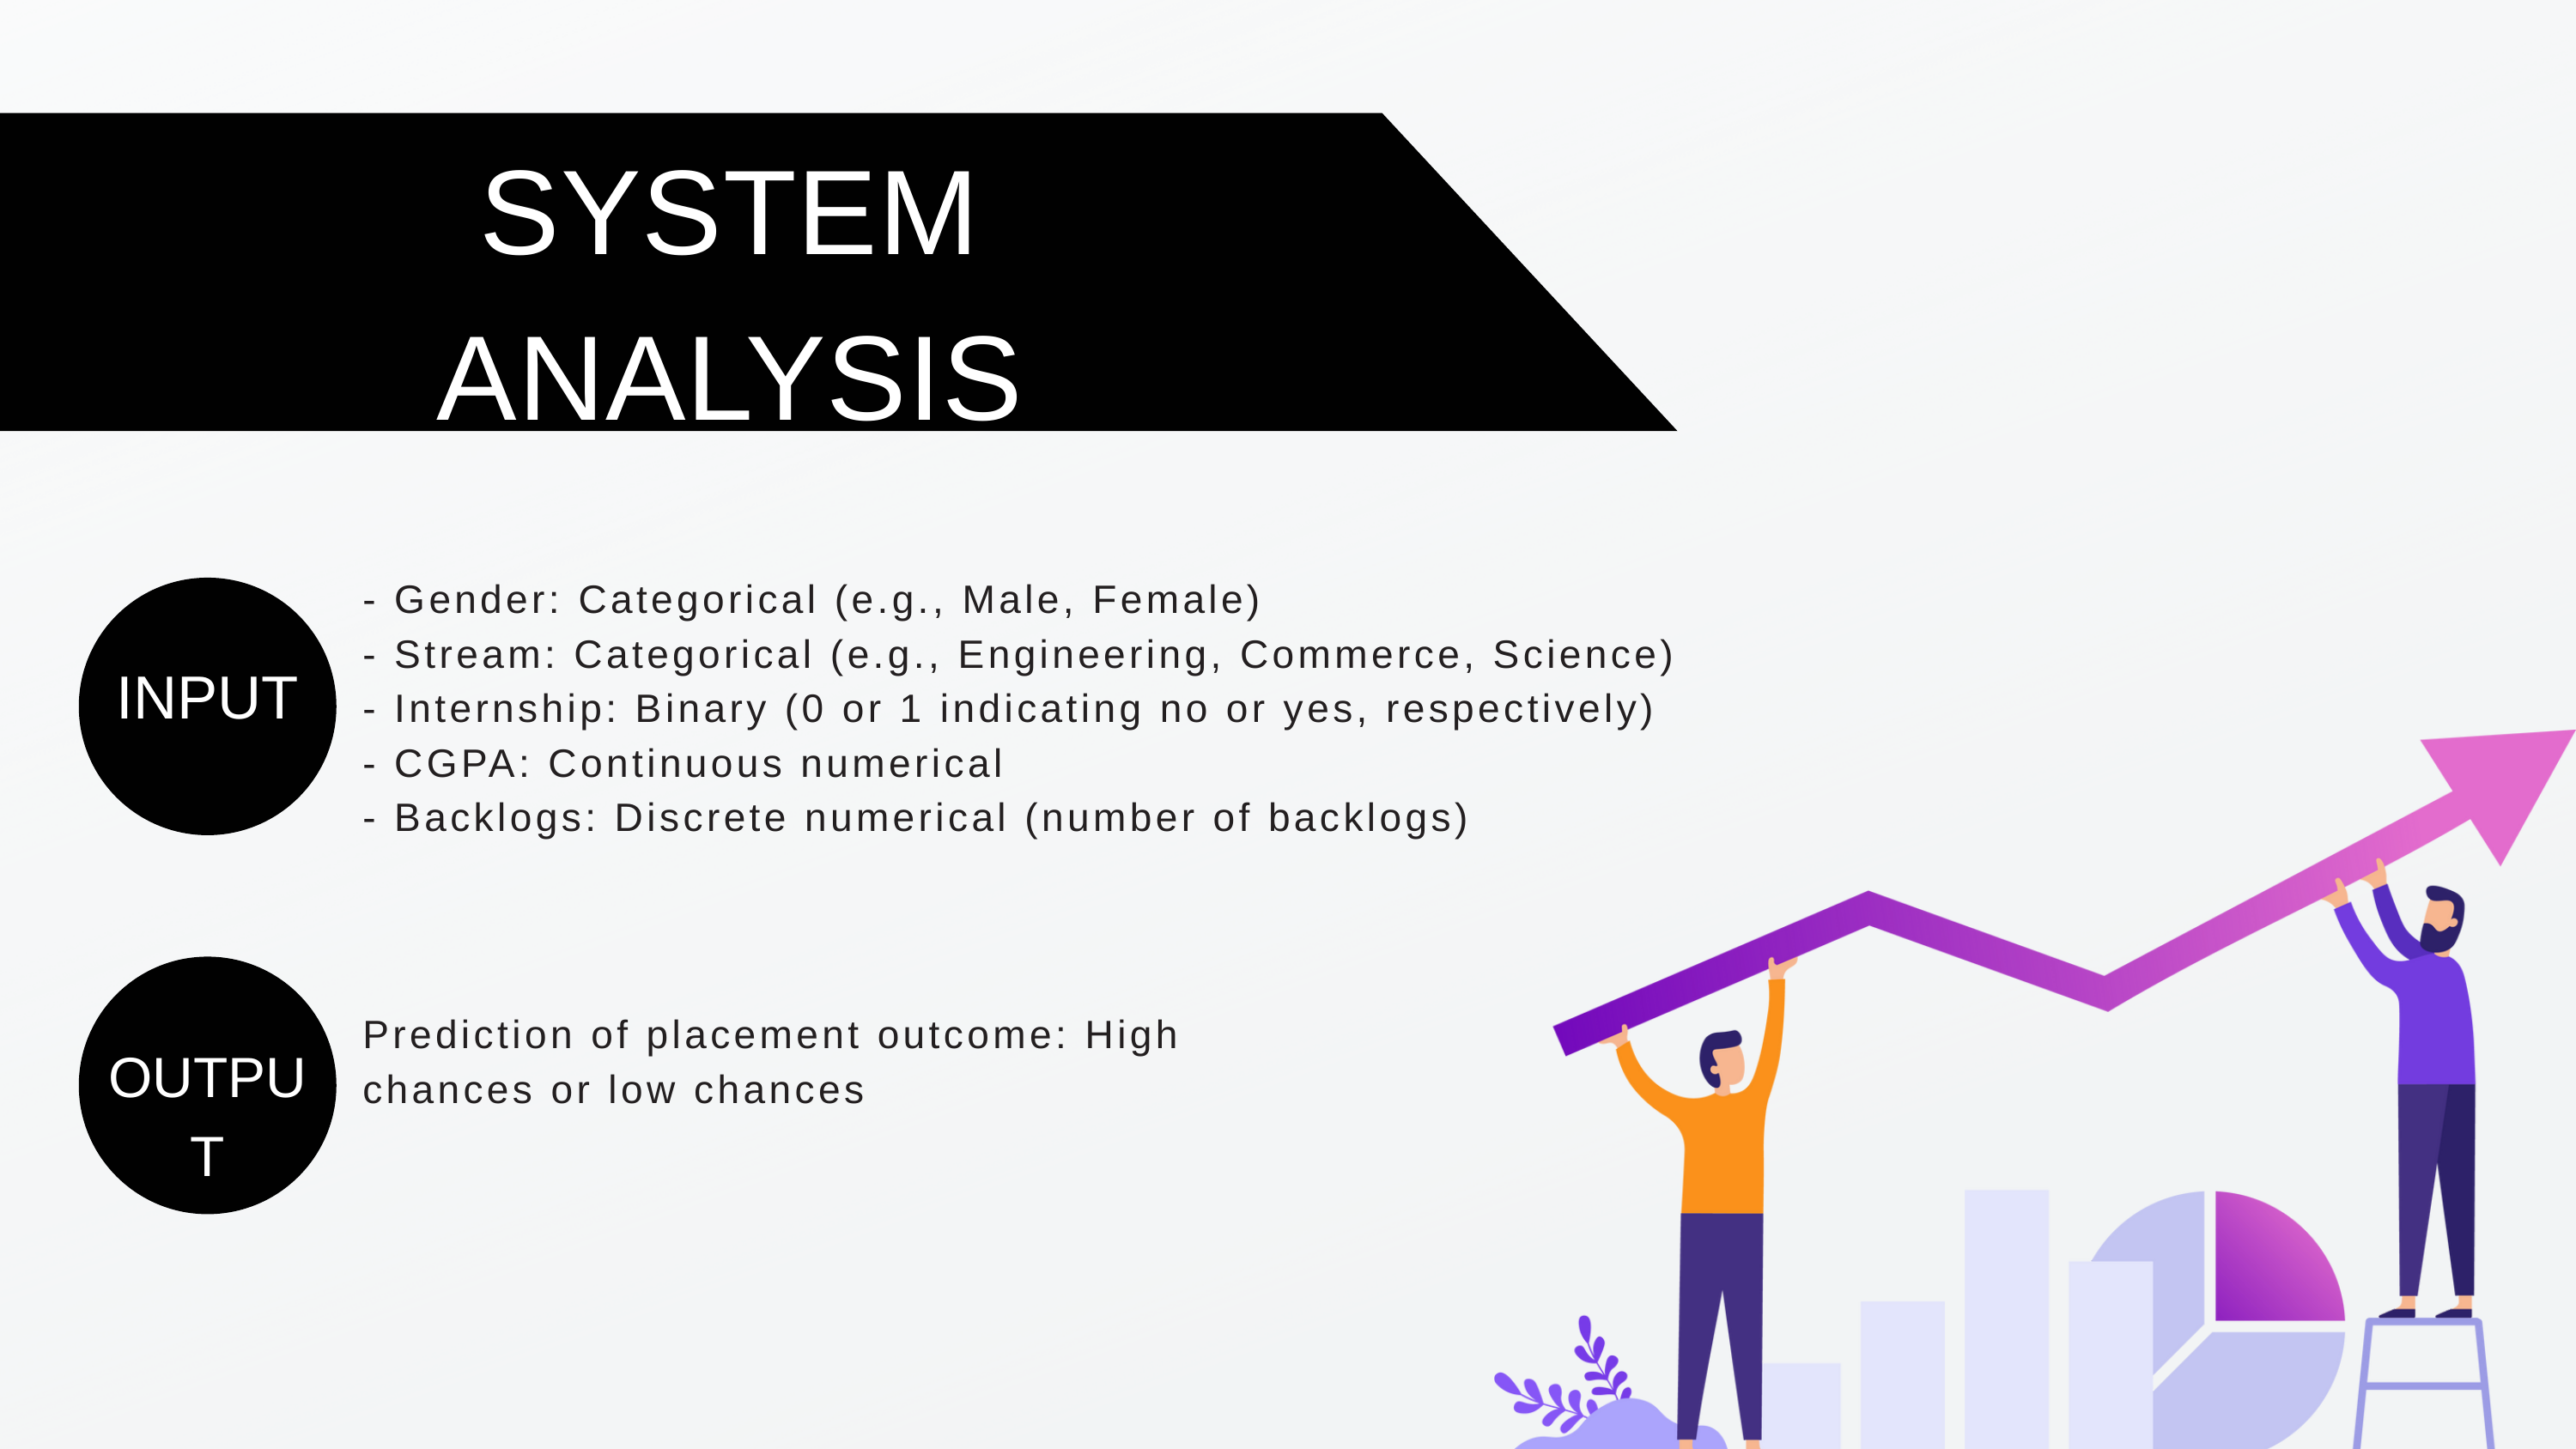

SYSTEM ANALYSIS

- Gender: Categorical (e.g., Male, Female)
- Stream: Categorical (e.g., Engineering, Commerce, Science)
- Internship: Binary (0 or 1 indicating no or yes, respectively)
- CGPA: Continuous numerical
- Backlogs: Discrete numerical (number of backlogs)

INPUT

Prediction of placement outcome: High chances or low chances

OUTPUT